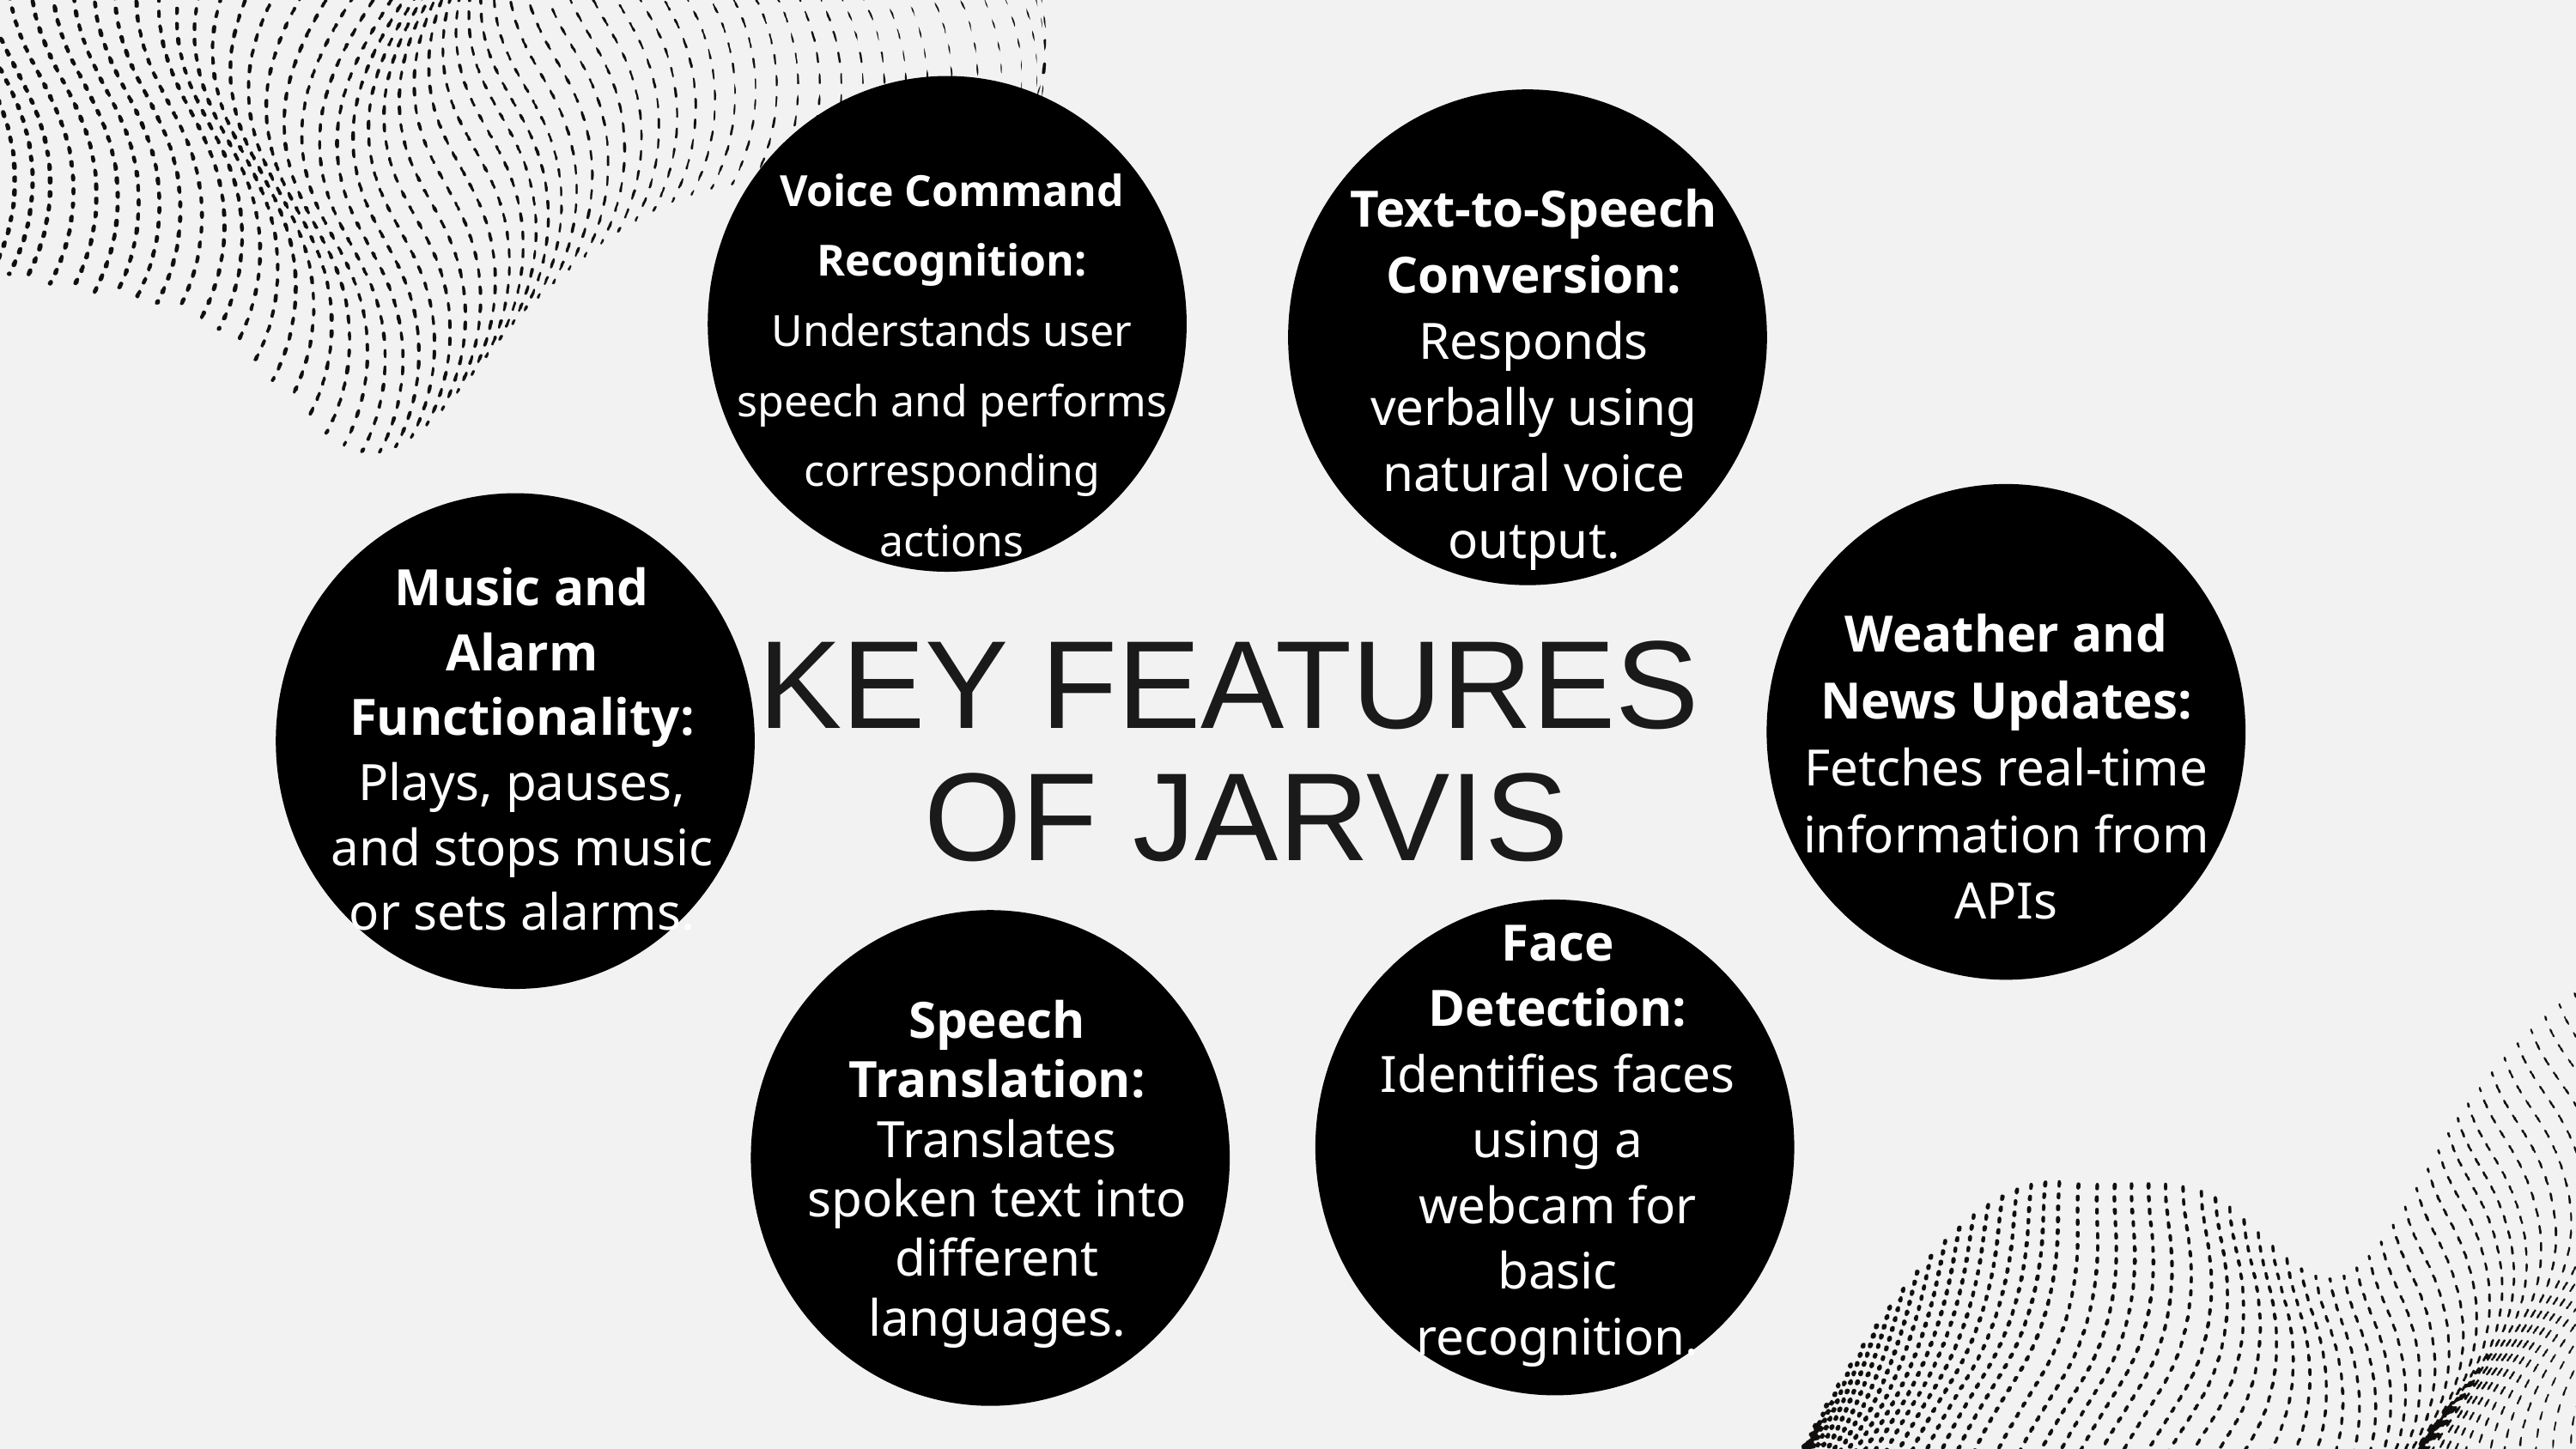

Voice Command Recognition: Understands user speech and performs corresponding actions
Text-to-Speech Conversion: Responds verbally using natural voice output.

Music and Alarm Functionality: Plays, pauses, and stops music or sets alarms.
Weather and News Updates: Fetches real-time information from APIs
KEY FEATURES
OF JARVIS

Face Detection: Identifies faces using a webcam for basic recognition.

Speech Translation: Translates spoken text into different languages.